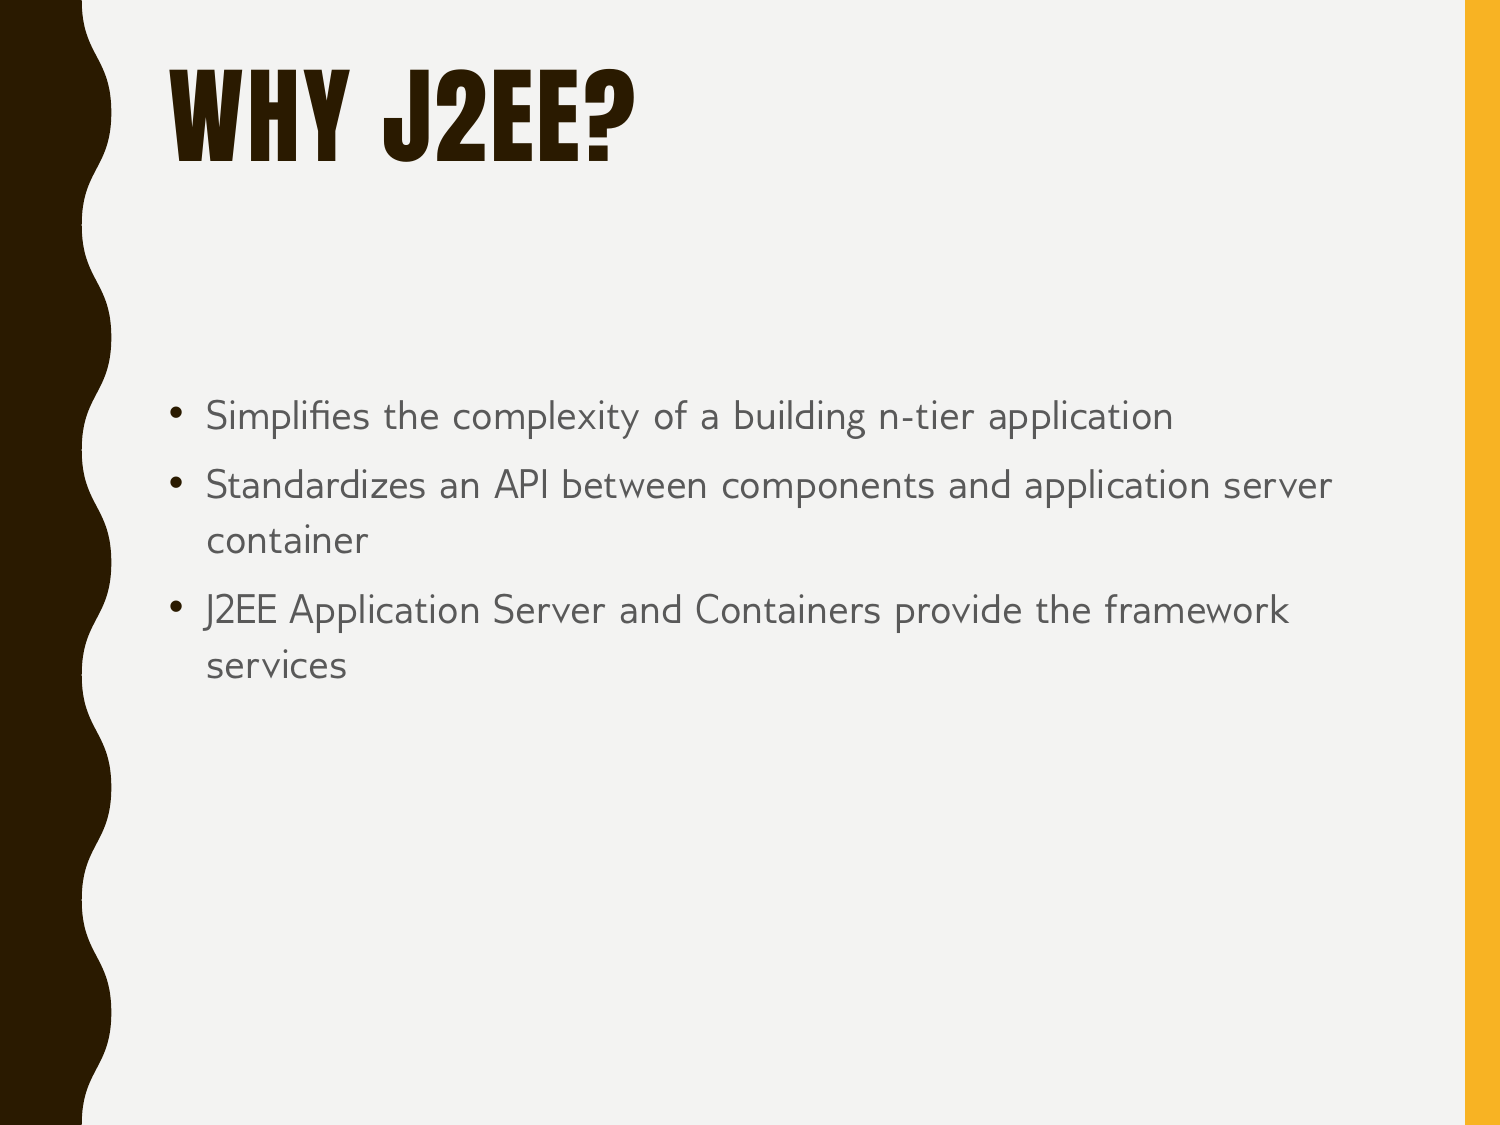

# Why J2EE?
Simplifies the complexity of a building n-tier application
Standardizes an API between components and application server container
J2EE Application Server and Containers provide the framework services